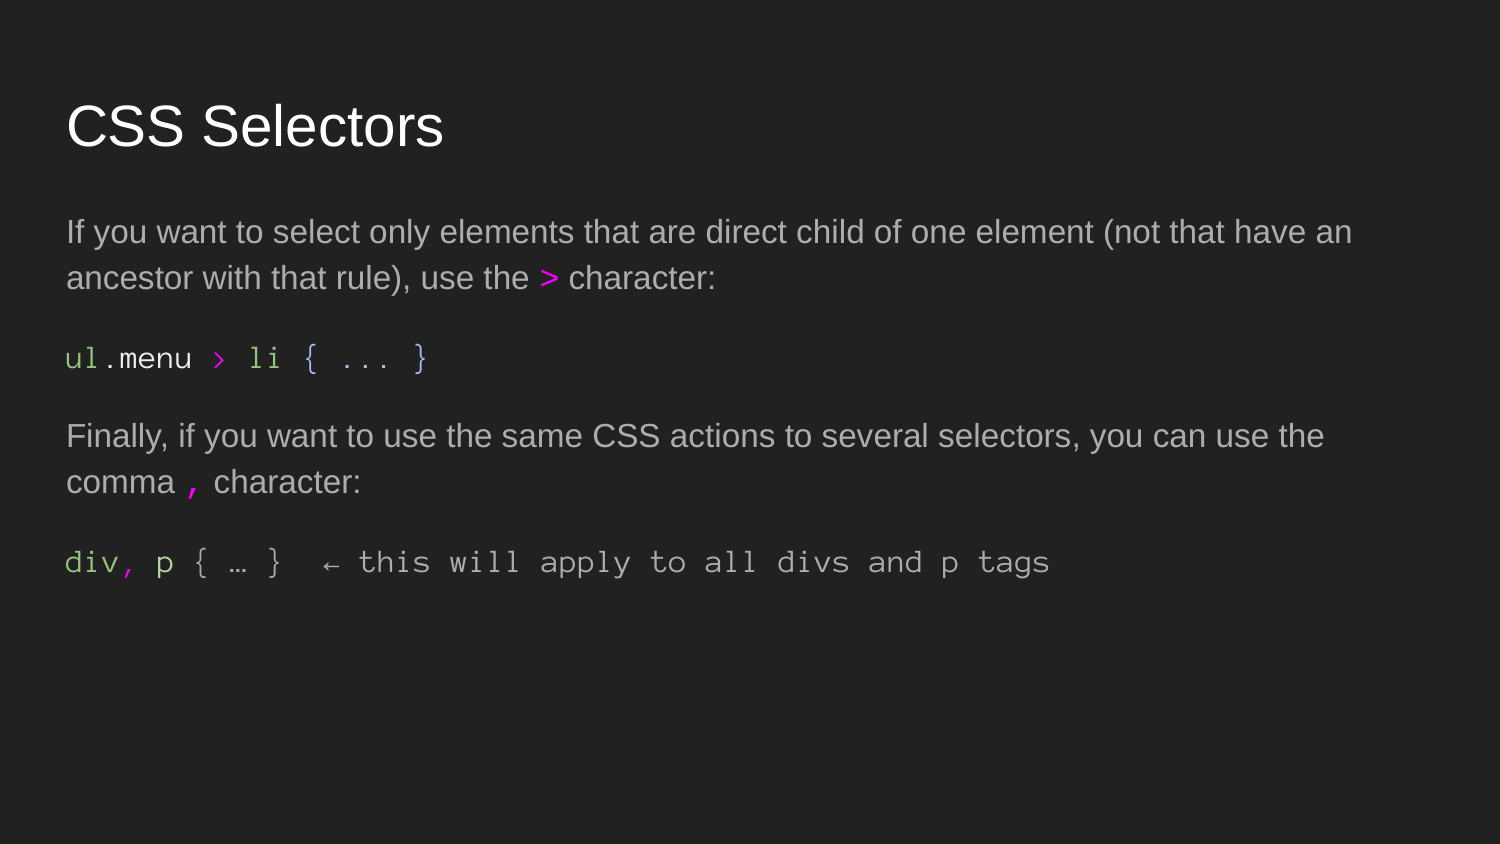

# CSS Selectors
If you want to select only elements that are direct child of one element (not that have an ancestor with that rule), use the > character:
ul.menu > li { ... }
Finally, if you want to use the same CSS actions to several selectors, you can use the comma , character:
div, p { … }  ← this will apply to all divs and p tags